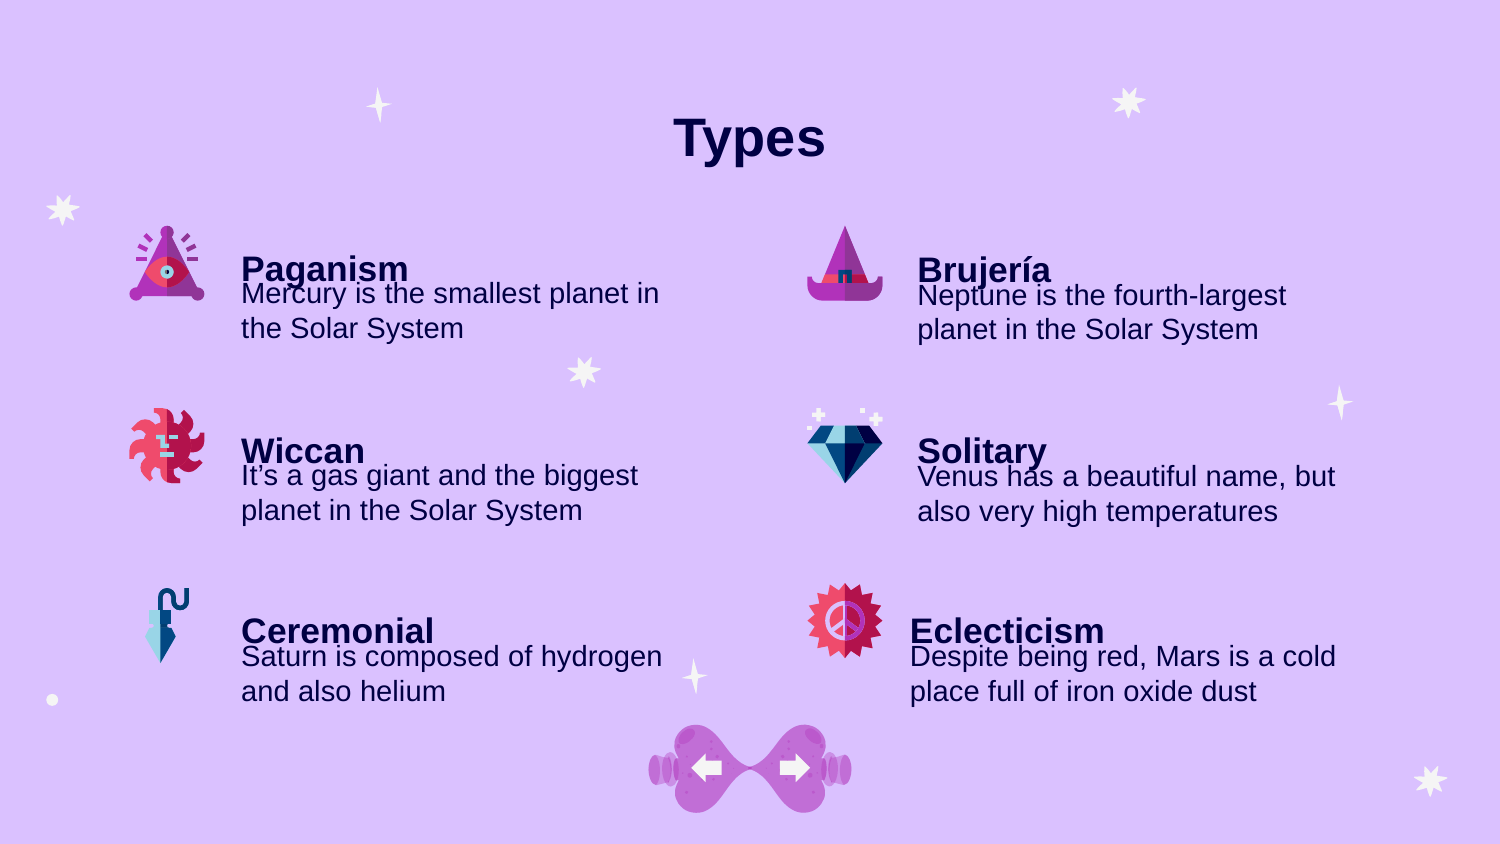

# Types
Paganism
Brujería

Mercury is the smallest planet in the Solar System
Neptune is the fourth-largest planet in the Solar System
Wiccan
Solitary

It’s a gas giant and the biggest planet in the Solar System
Venus has a beautiful name, but also very high temperatures
Ceremonial
Eclecticism

Despite being red, Mars is a cold place full of iron oxide dust
Saturn is composed of hydrogen and also helium